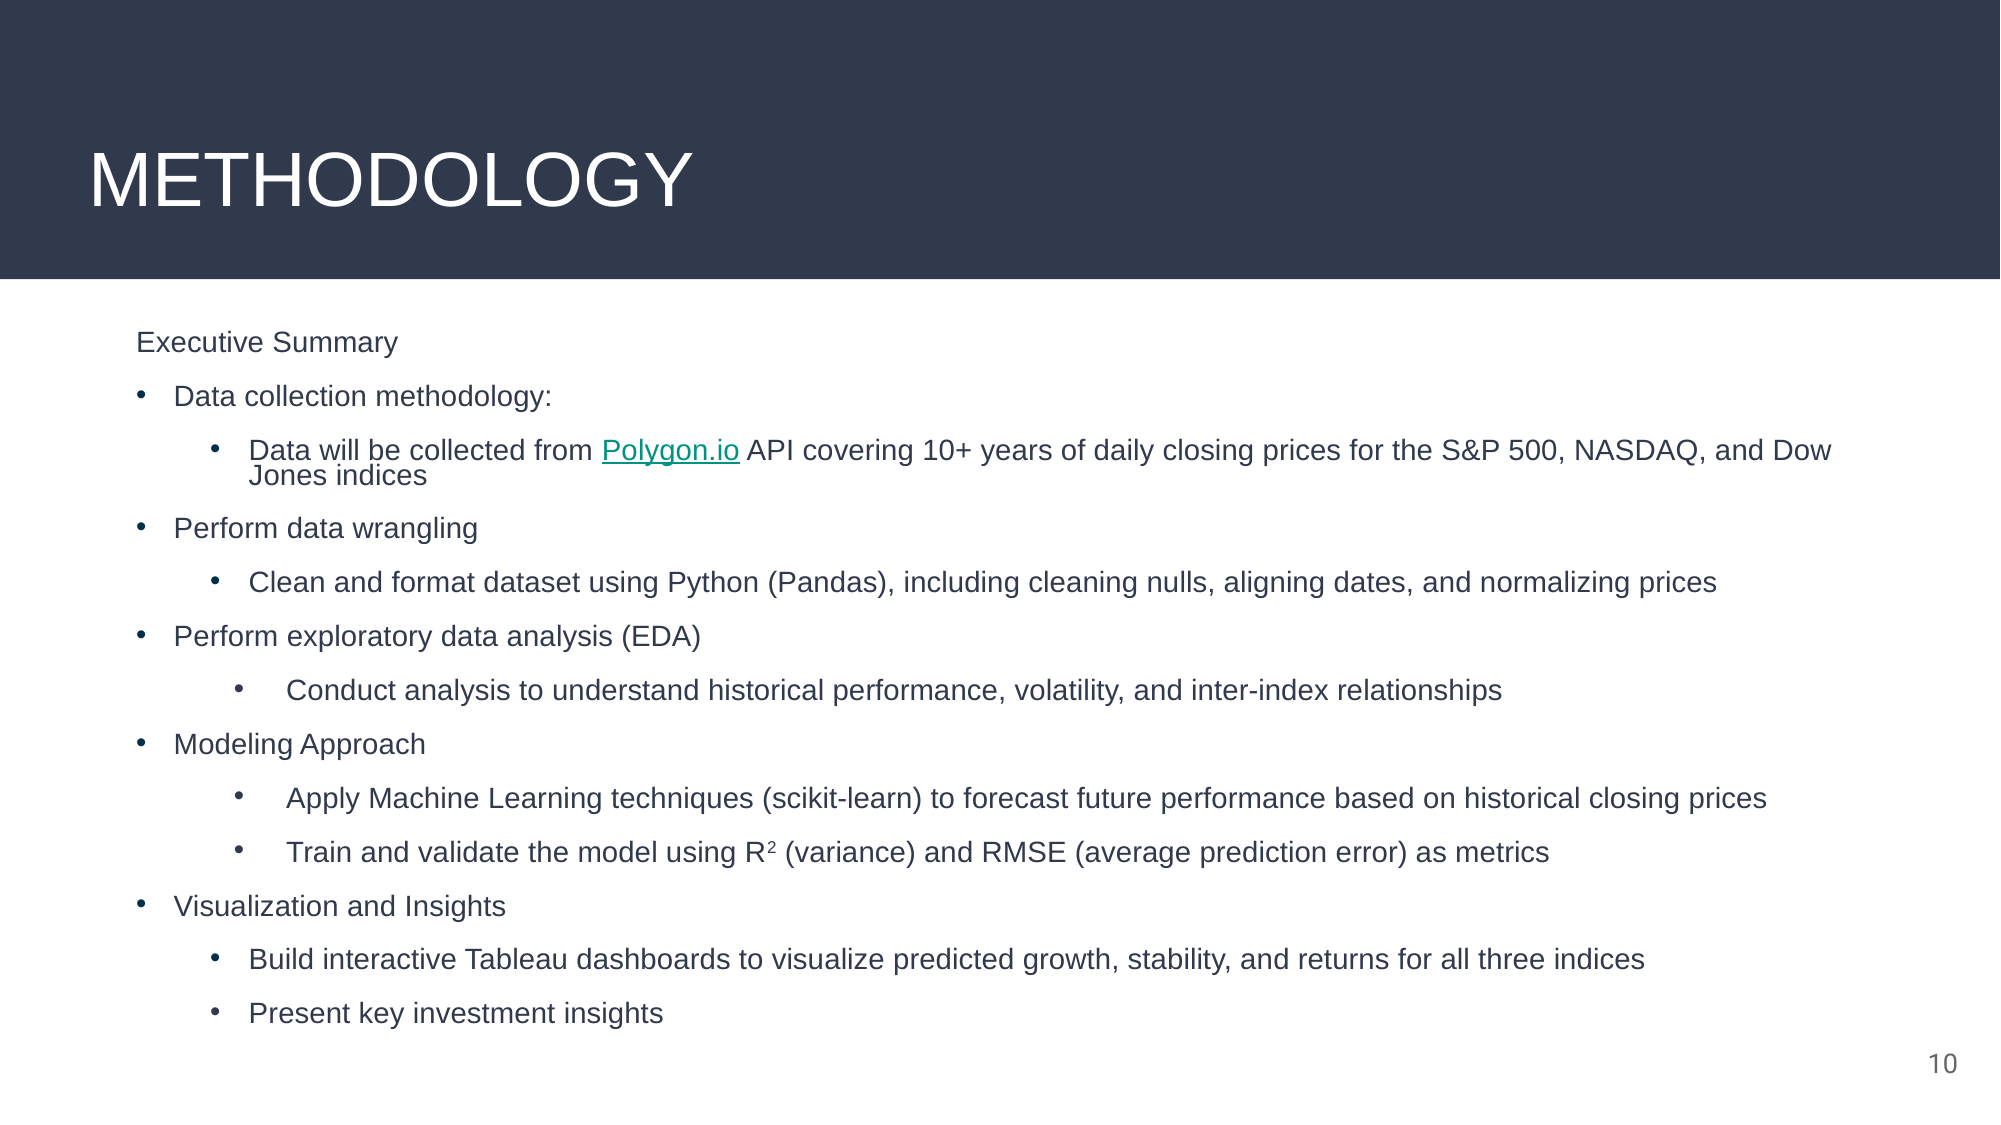

# METHODOLOGY
Executive Summary
Data collection methodology:
Data will be collected from Polygon.io API covering 10+ years of daily closing prices for the S&P 500, NASDAQ, and Dow Jones indices
Perform data wrangling
Clean and format dataset using Python (Pandas), including cleaning nulls, aligning dates, and normalizing prices
Perform exploratory data analysis (EDA)
Conduct analysis to understand historical performance, volatility, and inter-index relationships
Modeling Approach
Apply Machine Learning techniques (scikit-learn) to forecast future performance based on historical closing prices
Train and validate the model using R2 (variance) and RMSE (average prediction error) as metrics
Visualization and Insights
Build interactive Tableau dashboards to visualize predicted growth, stability, and returns for all three indices
Present key investment insights
10